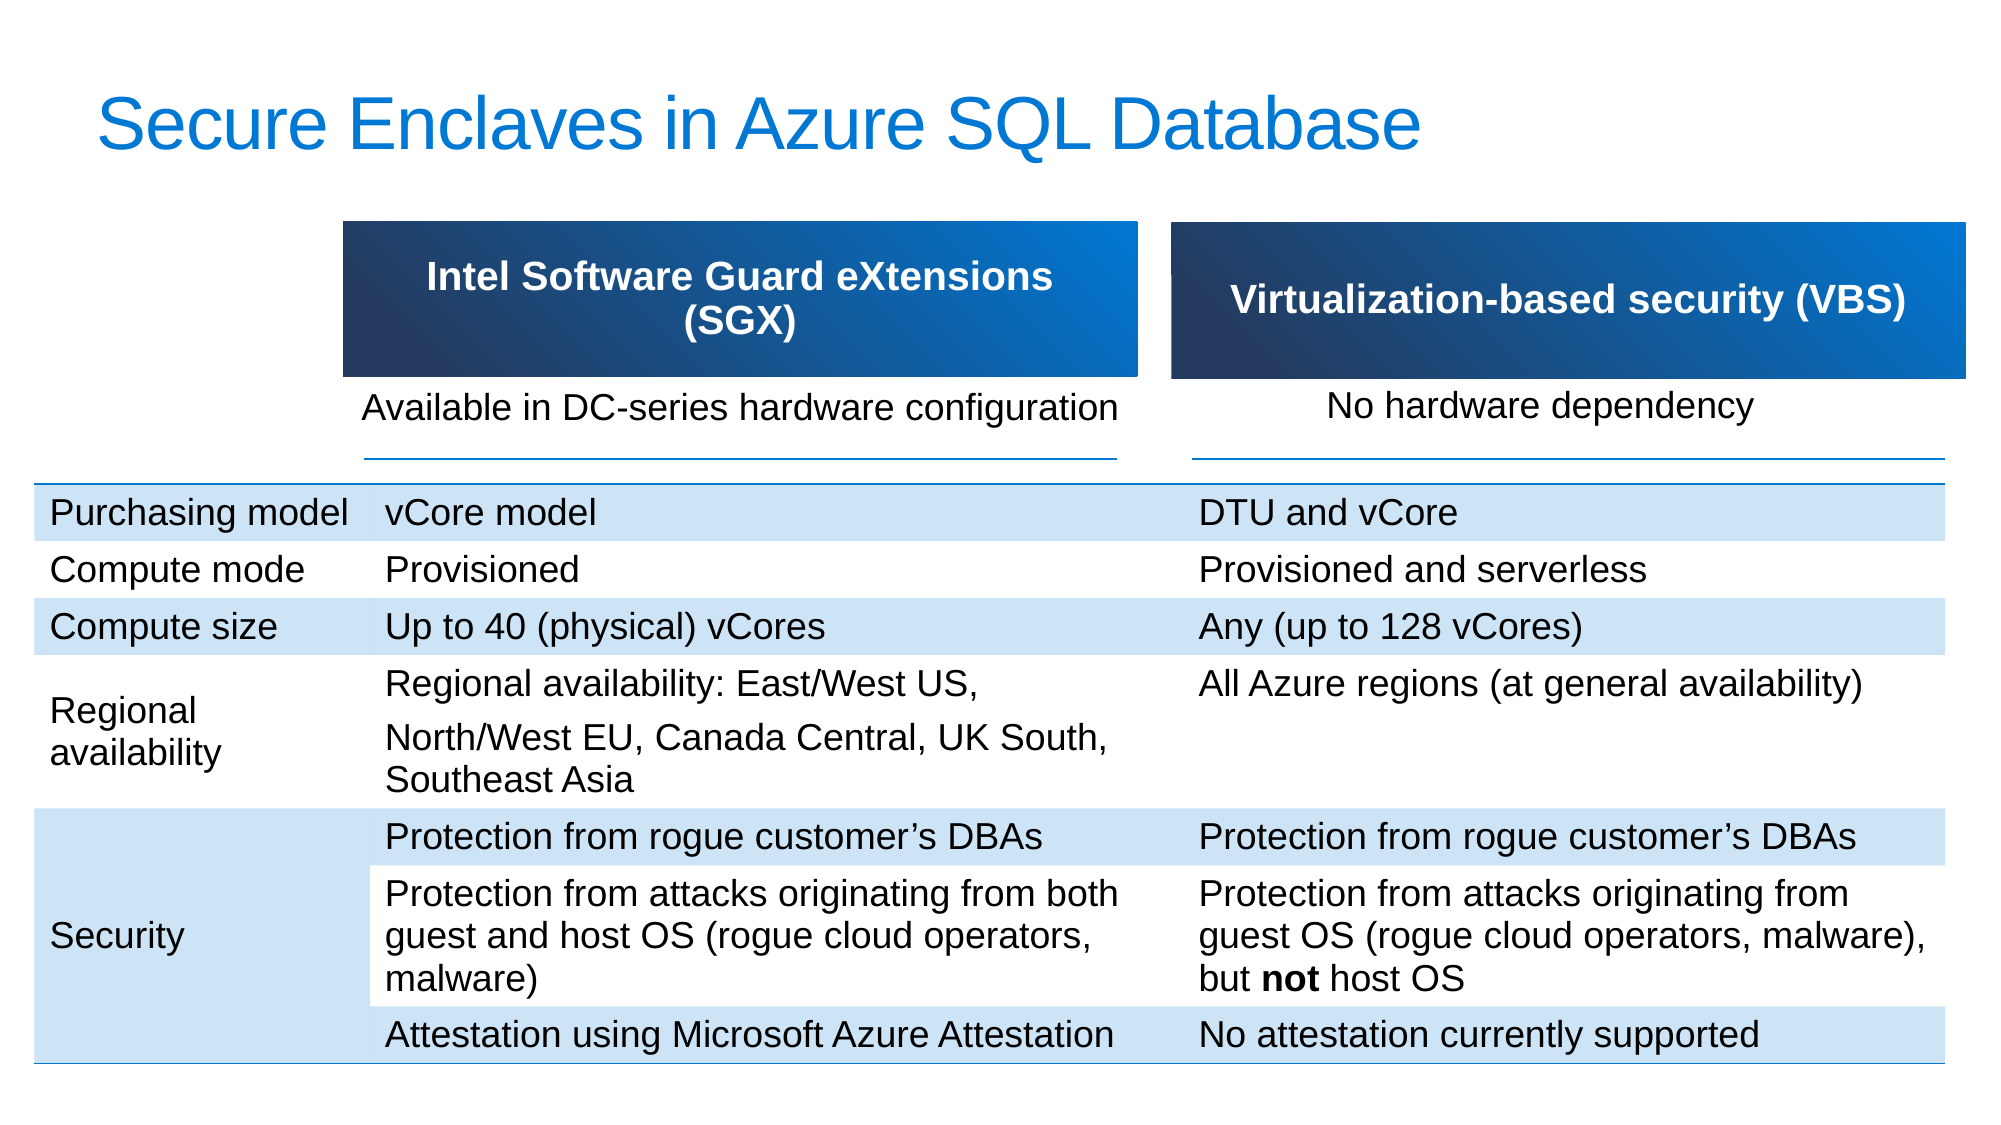

# Secure Enclaves in Azure SQL Database
Intel Software Guard eXtensions (SGX)
Virtualization-based security (VBS)
No hardware dependency
Available in DC-series hardware configuration
| Purchasing model | vCore model | DTU and vCore |
| --- | --- | --- |
| Compute mode | Provisioned | Provisioned and serverless |
| Compute size | Up to 40 (physical) vCores | Any (up to 128 vCores) |
| Regional availability | Regional availability: East/West US, North/West EU, Canada Central, UK South, Southeast Asia | All Azure regions (at general availability) |
| Security | Protection from rogue customer’s DBAs | Protection from rogue customer’s DBAs |
|  | Protection from attacks originating from both guest and host OS (rogue cloud operators, malware) | Protection from attacks originating from guest OS (rogue cloud operators, malware), but not host OS |
|  | Attestation using Microsoft Azure Attestation | No attestation currently supported |